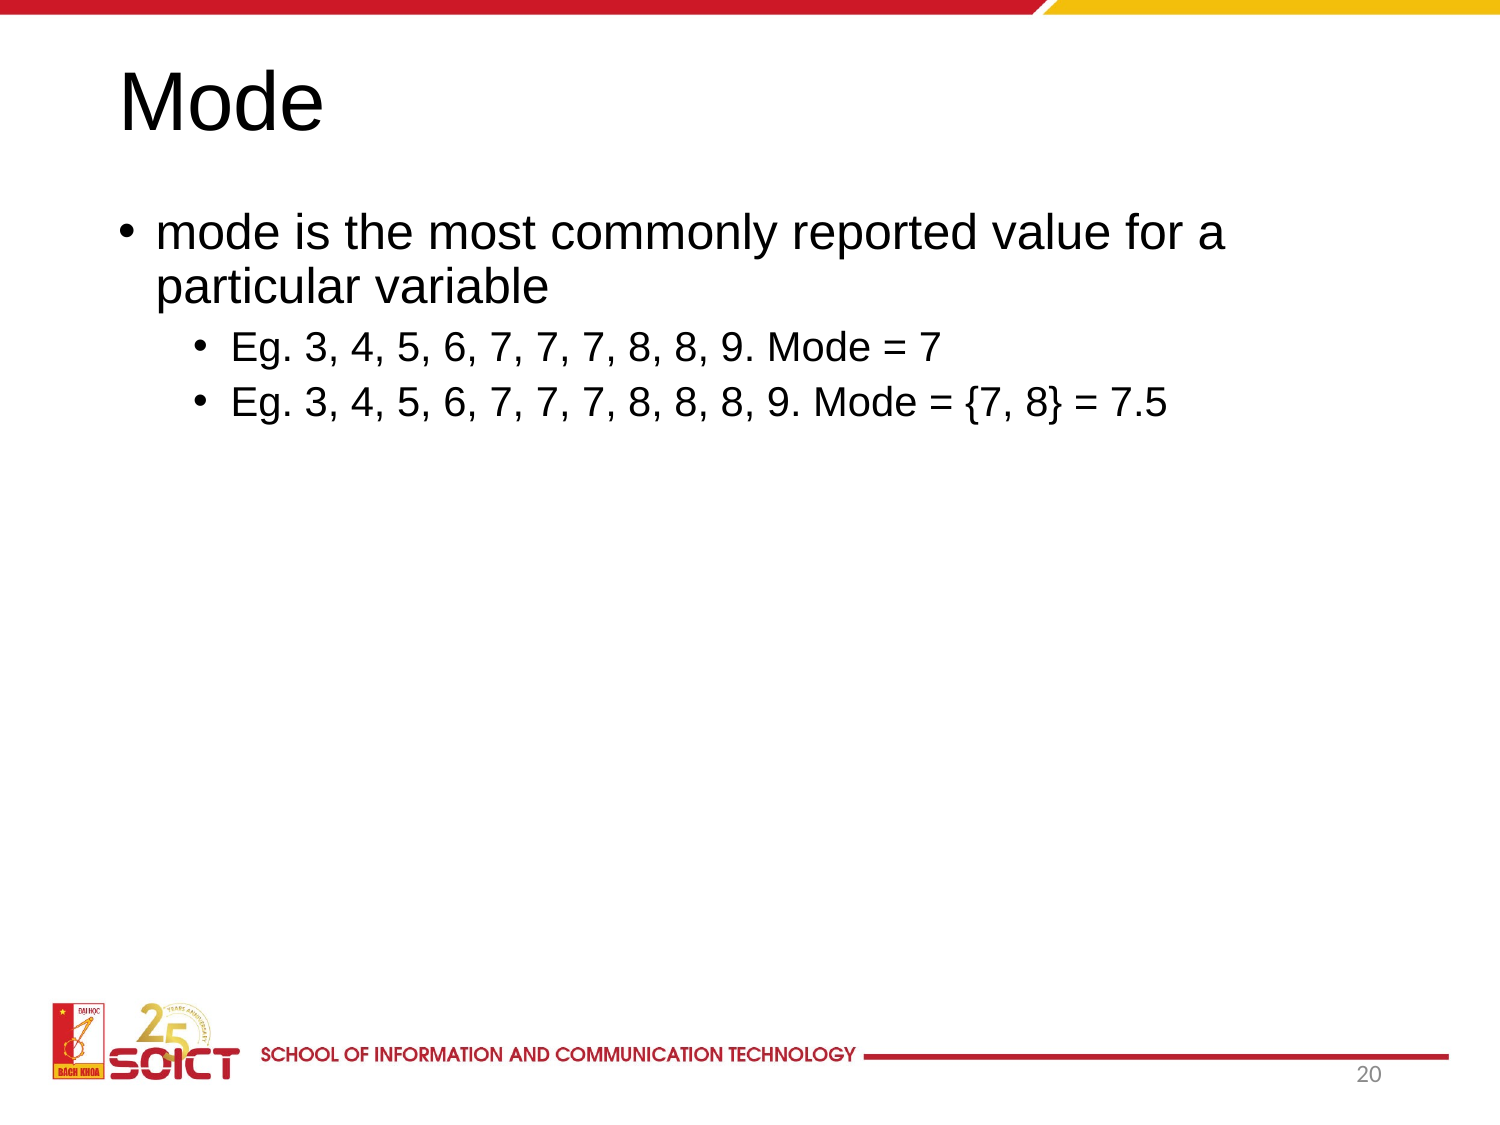

# Mode
mode is the most commonly reported value for a particular variable
Eg. 3, 4, 5, 6, 7, 7, 7, 8, 8, 9. Mode = 7
Eg. 3, 4, 5, 6, 7, 7, 7, 8, 8, 8, 9. Mode = {7, 8} = 7.5

20